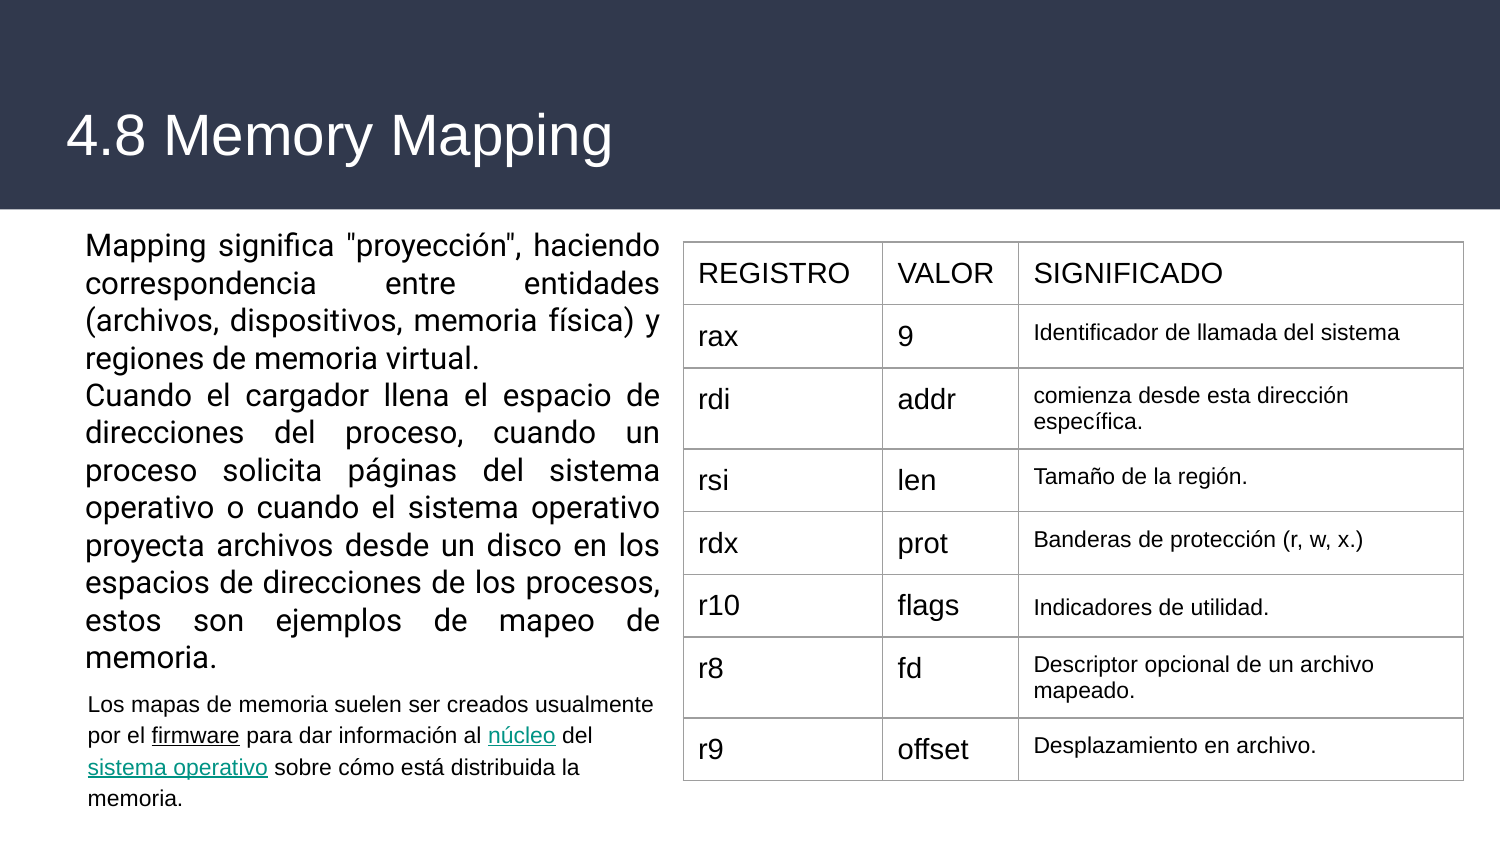

# 4.8 Memory Mapping
Mapping significa "proyección", haciendo correspondencia entre entidades (archivos, dispositivos, memoria física) y regiones de memoria virtual.
Cuando el cargador llena el espacio de direcciones del proceso, cuando un proceso solicita páginas del sistema operativo o cuando el sistema operativo proyecta archivos desde un disco en los espacios de direcciones de los procesos, estos son ejemplos de mapeo de memoria.

| REGISTRO | VALOR | SIGNIFICADO |
| --- | --- | --- |
| rax | 9 | Identificador de llamada del sistema |
| rdi | addr | comienza desde esta dirección específica. |
| rsi | len | Tamaño de la región. |
| rdx | prot | Banderas de protección (r, w, x.) |
| r10 | flags | Indicadores de utilidad. |
| r8 | fd | Descriptor opcional de un archivo mapeado. |
| r9 | offset | Desplazamiento en archivo. |
Los mapas de memoria suelen ser creados usualmente por el firmware para dar información al núcleo del sistema operativo sobre cómo está distribuida la memoria.